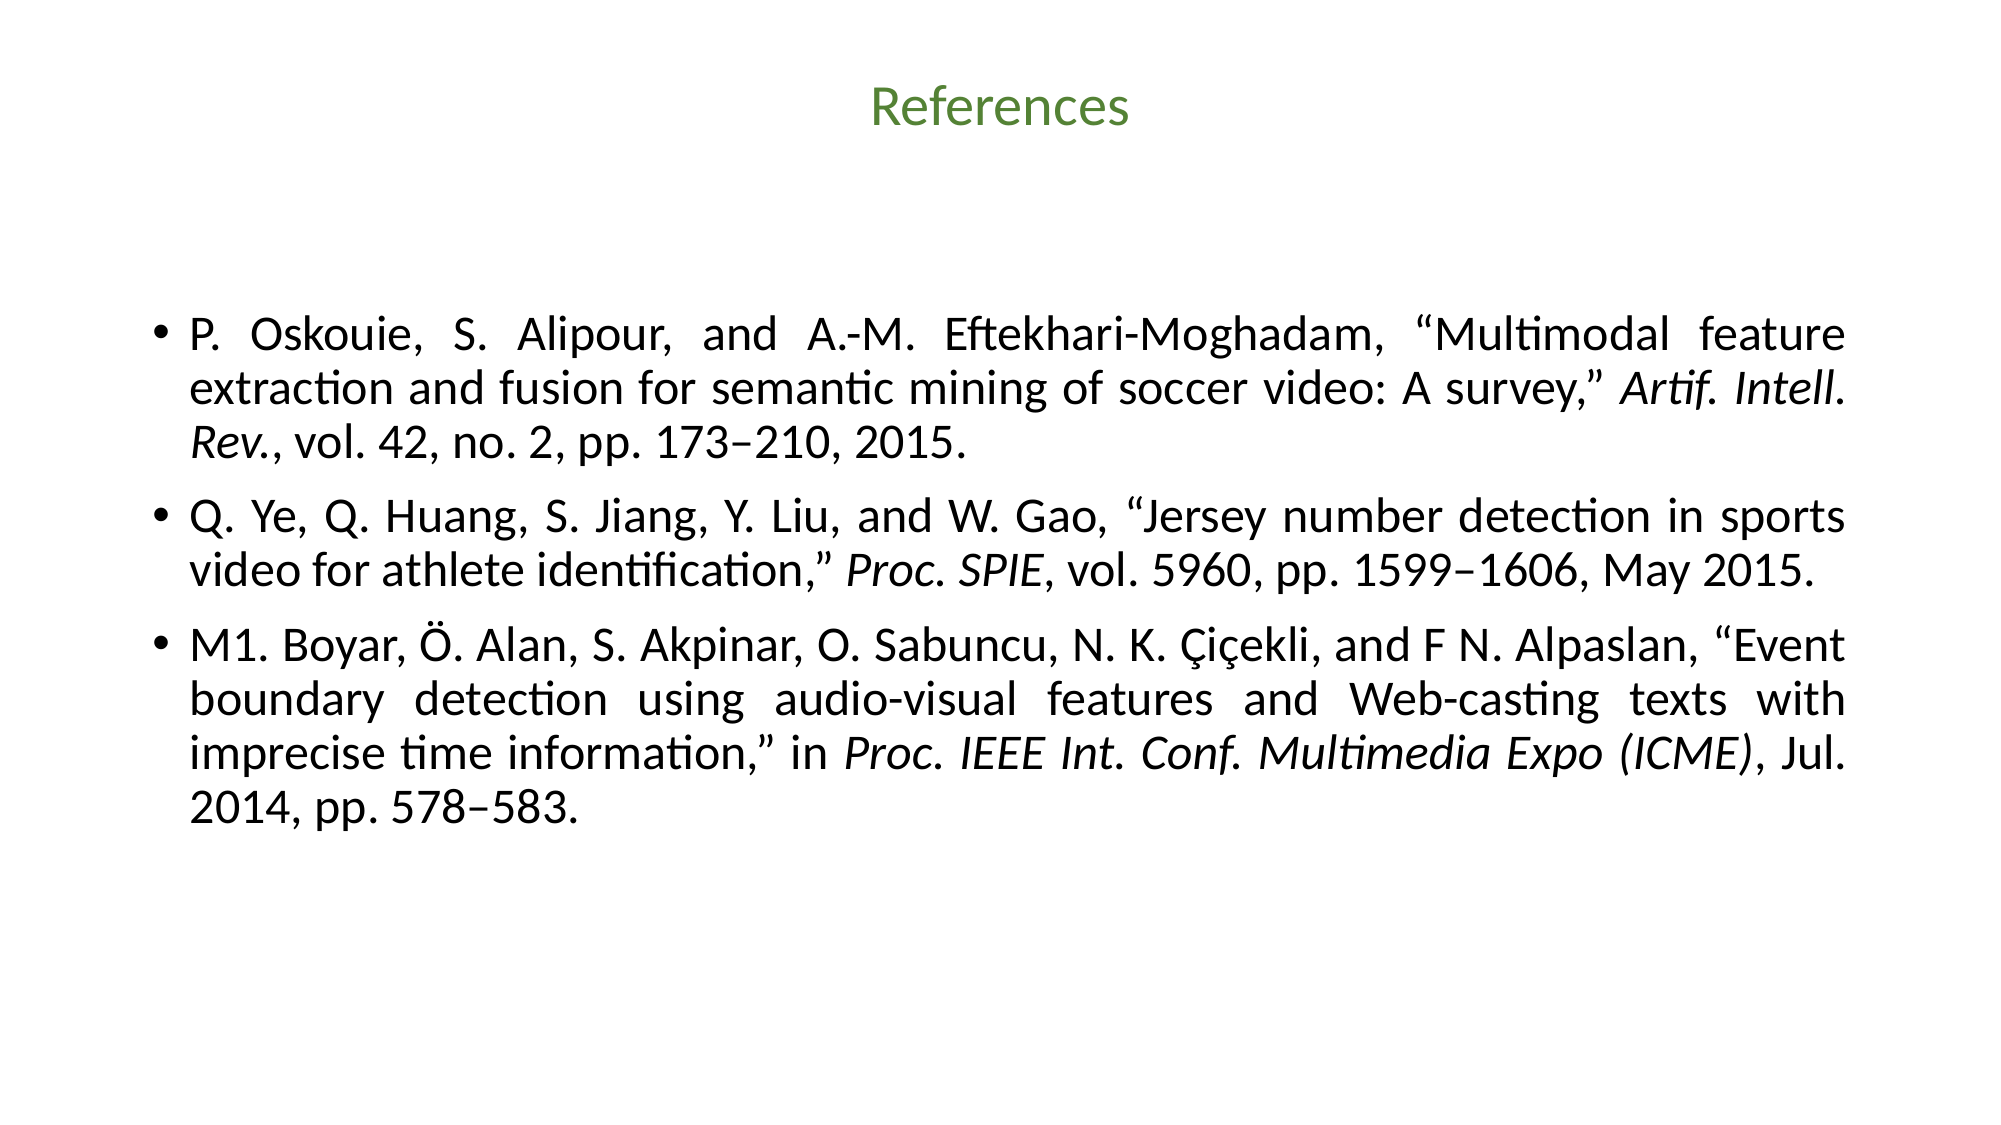

# References
P. Oskouie, S. Alipour, and A.-M. Eftekhari-Moghadam, “Multimodal feature extraction and fusion for semantic mining of soccer video: A survey,” Artif. Intell. Rev., vol. 42, no. 2, pp. 173–210, 2015.
Q. Ye, Q. Huang, S. Jiang, Y. Liu, and W. Gao, “Jersey number detection in sports video for athlete identification,” Proc. SPIE, vol. 5960, pp. 1599–1606, May 2015.
M1. Boyar, Ö. Alan, S. Akpinar, O. Sabuncu, N. K. Çiçekli, and F N. Alpaslan, “Event boundary detection using audio-visual features and Web-casting texts with imprecise time information,” in Proc. IEEE Int. Conf. Multimedia Expo (ICME), Jul. 2014, pp. 578–583.